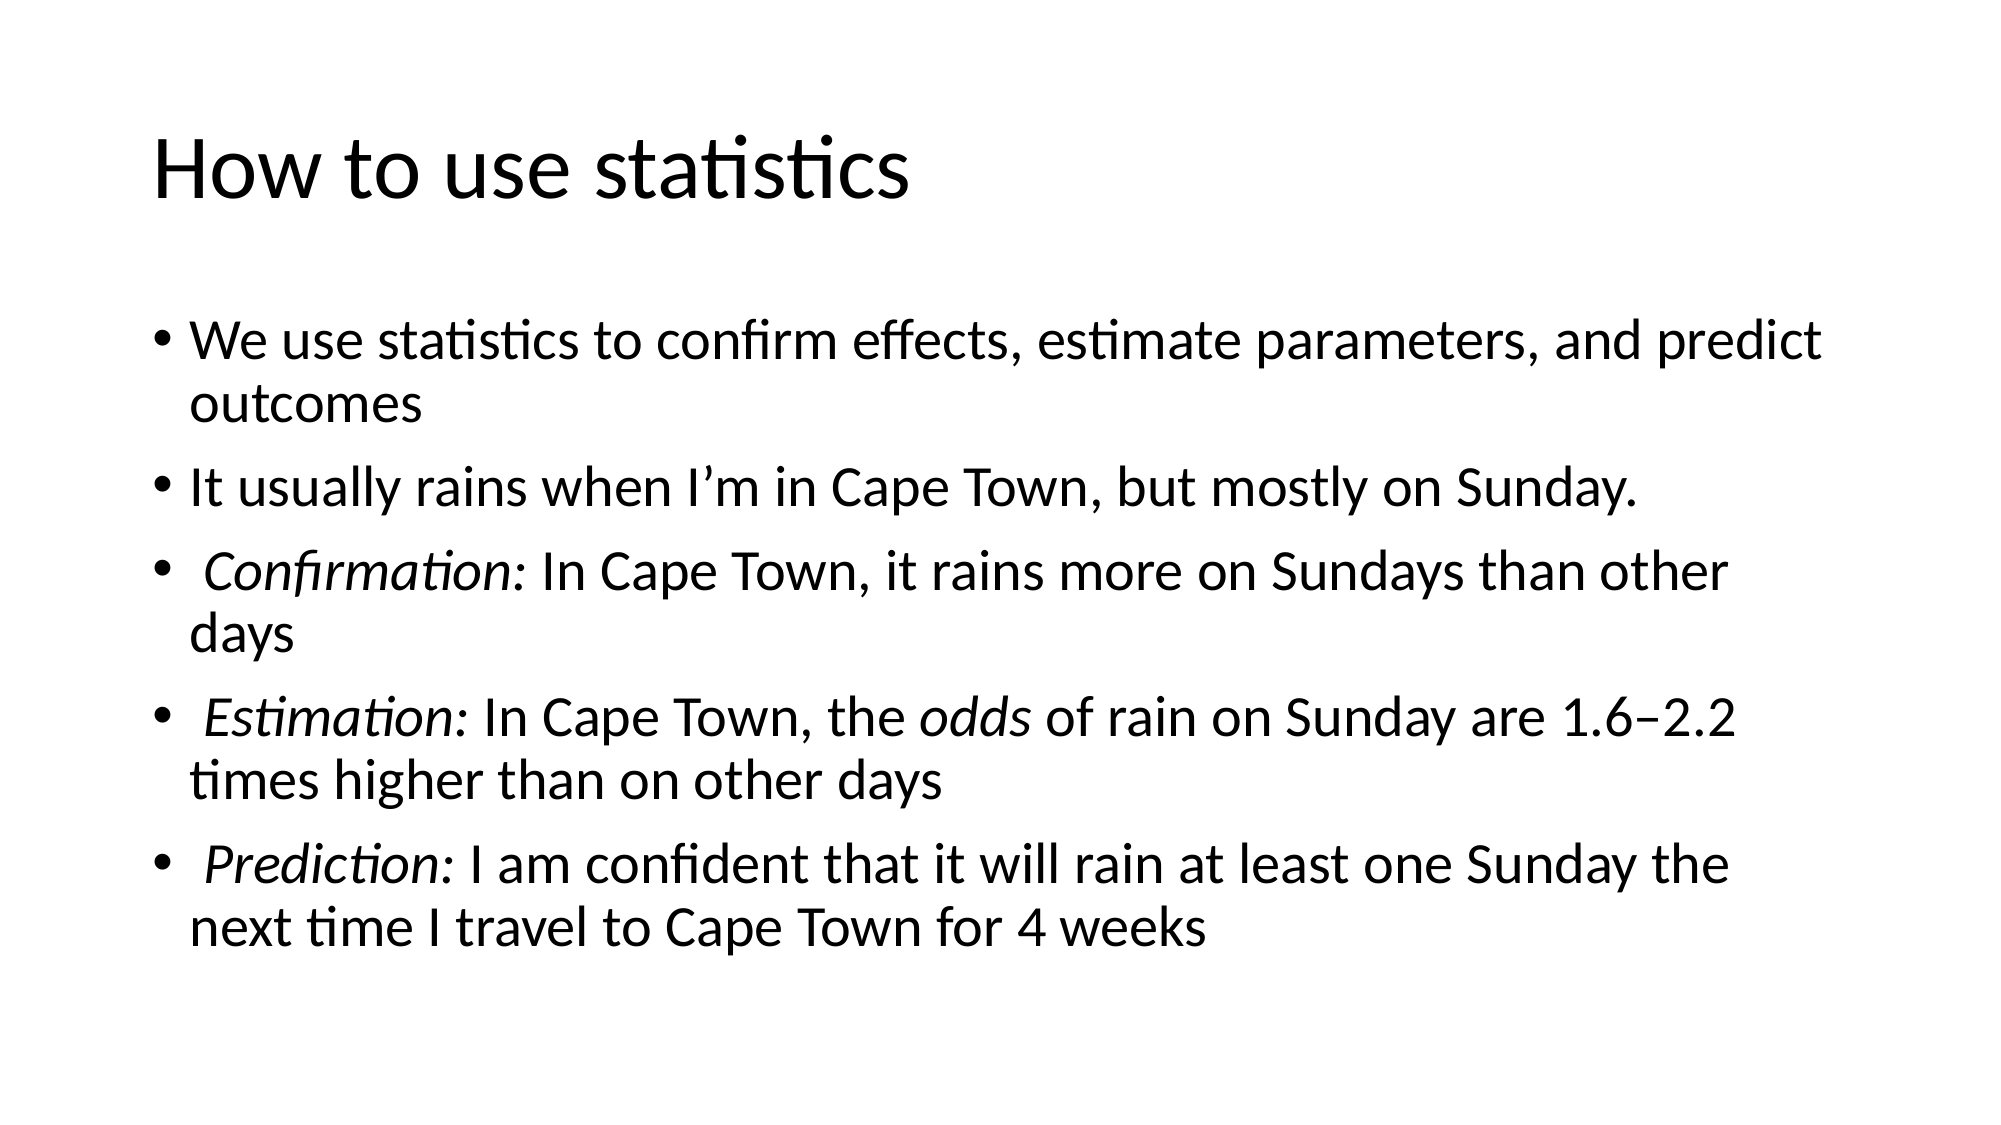

# How to use statistics
We use statistics to confirm effects, estimate parameters, and predict outcomes
It usually rains when I’m in Cape Town, but mostly on Sunday.
 Confirmation: In Cape Town, it rains more on Sundays than other days
 Estimation: In Cape Town, the odds of rain on Sunday are 1.6–2.2 times higher than on other days
 Prediction: I am confident that it will rain at least one Sunday the next time I travel to Cape Town for 4 weeks